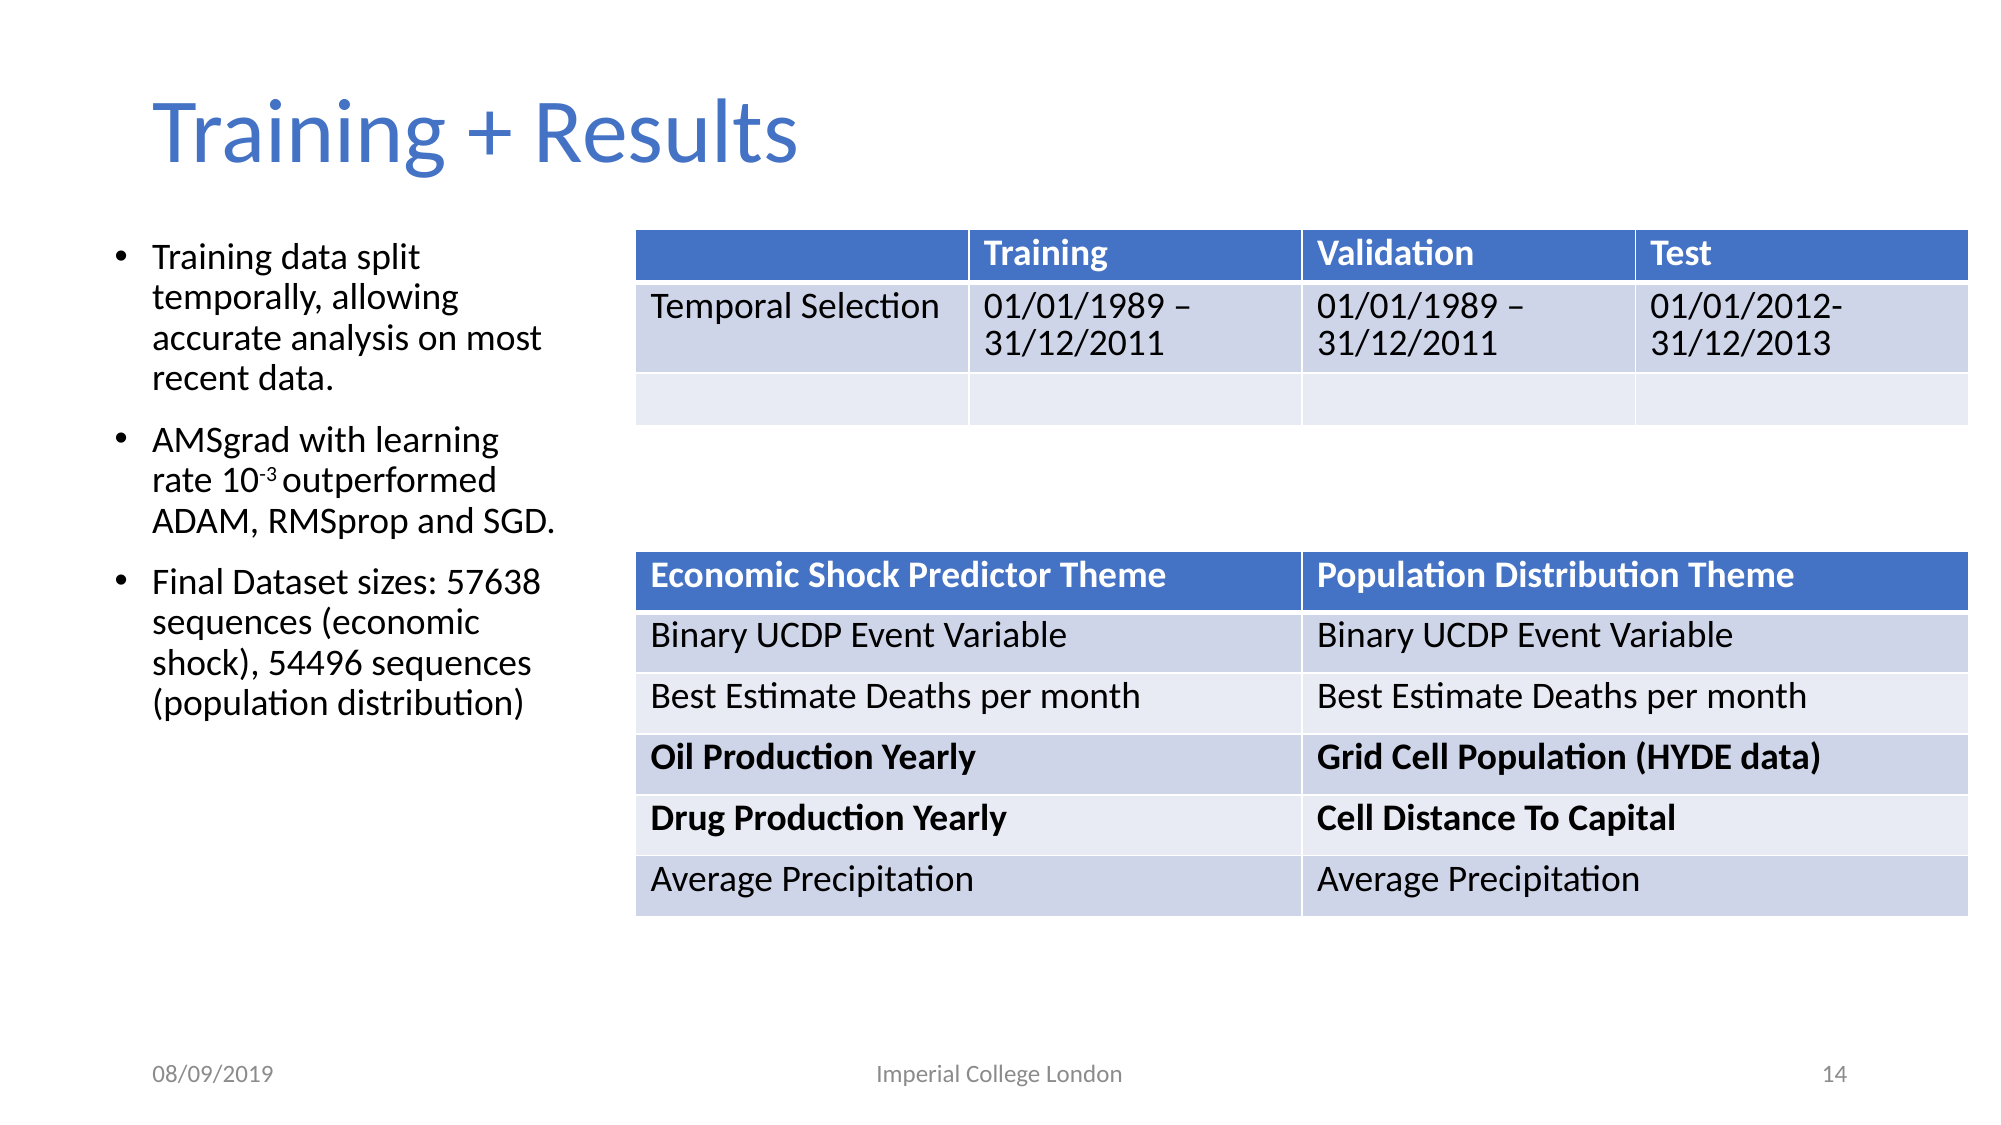

# Training + Results
Training data split temporally, allowing accurate analysis on most recent data.
AMSgrad with learning rate 10-3 outperformed ADAM, RMSprop and SGD.
Final Dataset sizes: 57638 sequences (economic shock), 54496 sequences (population distribution)
|  | Training | Validation | Test |
| --- | --- | --- | --- |
| Temporal Selection | 01/01/1989 – 31/12/2011 | 01/01/1989 – 31/12/2011 | 01/01/2012-31/12/2013 |
|  |  |  |  |
| Economic Shock Predictor Theme | Population Distribution Theme |
| --- | --- |
| Binary UCDP Event Variable | Binary UCDP Event Variable |
| Best Estimate Deaths per month | Best Estimate Deaths per month |
| Oil Production Yearly | Grid Cell Population (HYDE data) |
| Drug Production Yearly | Cell Distance To Capital |
| Average Precipitation | Average Precipitation |
08/09/2019
Imperial College London
14